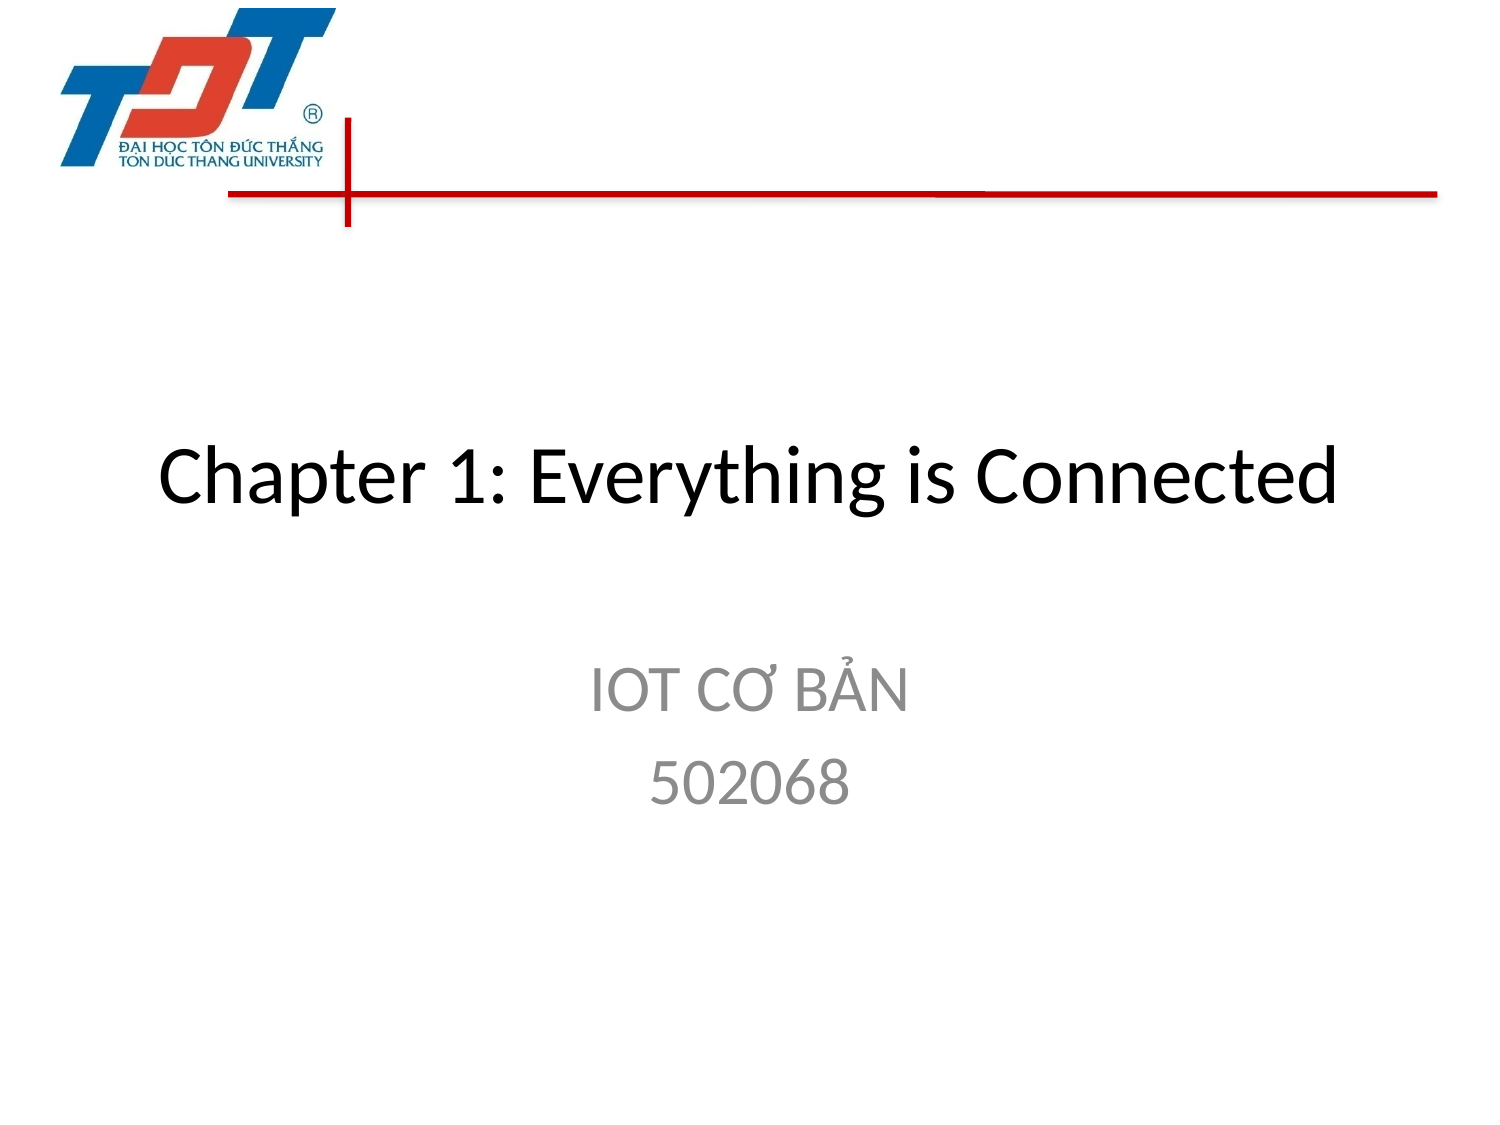

# Chapter 1: Everything is Connected
IOT CƠ BẢN
502068